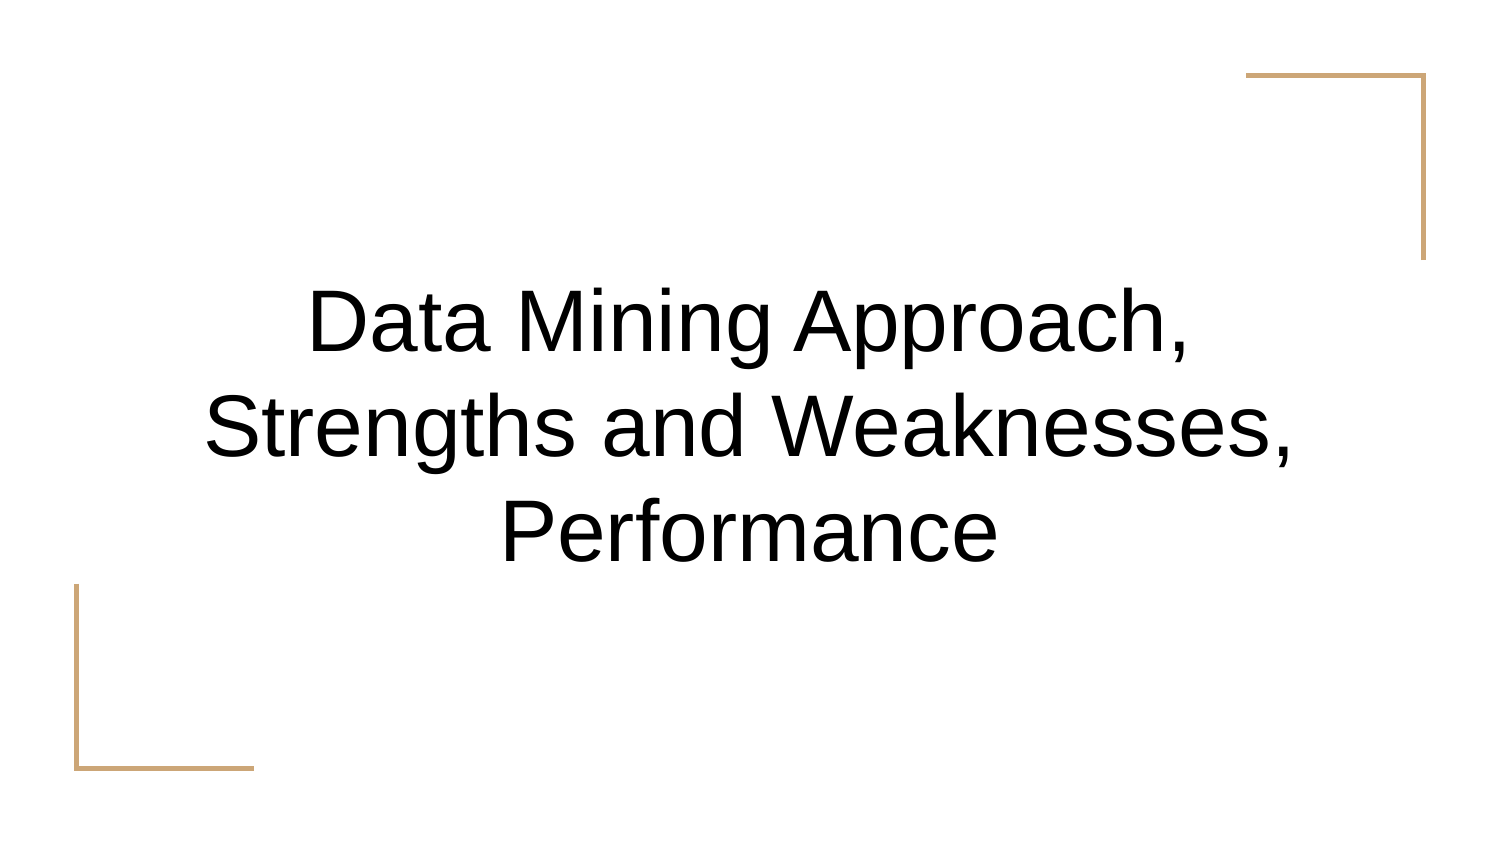

# Data Mining Approach, Strengths and Weaknesses, Performance